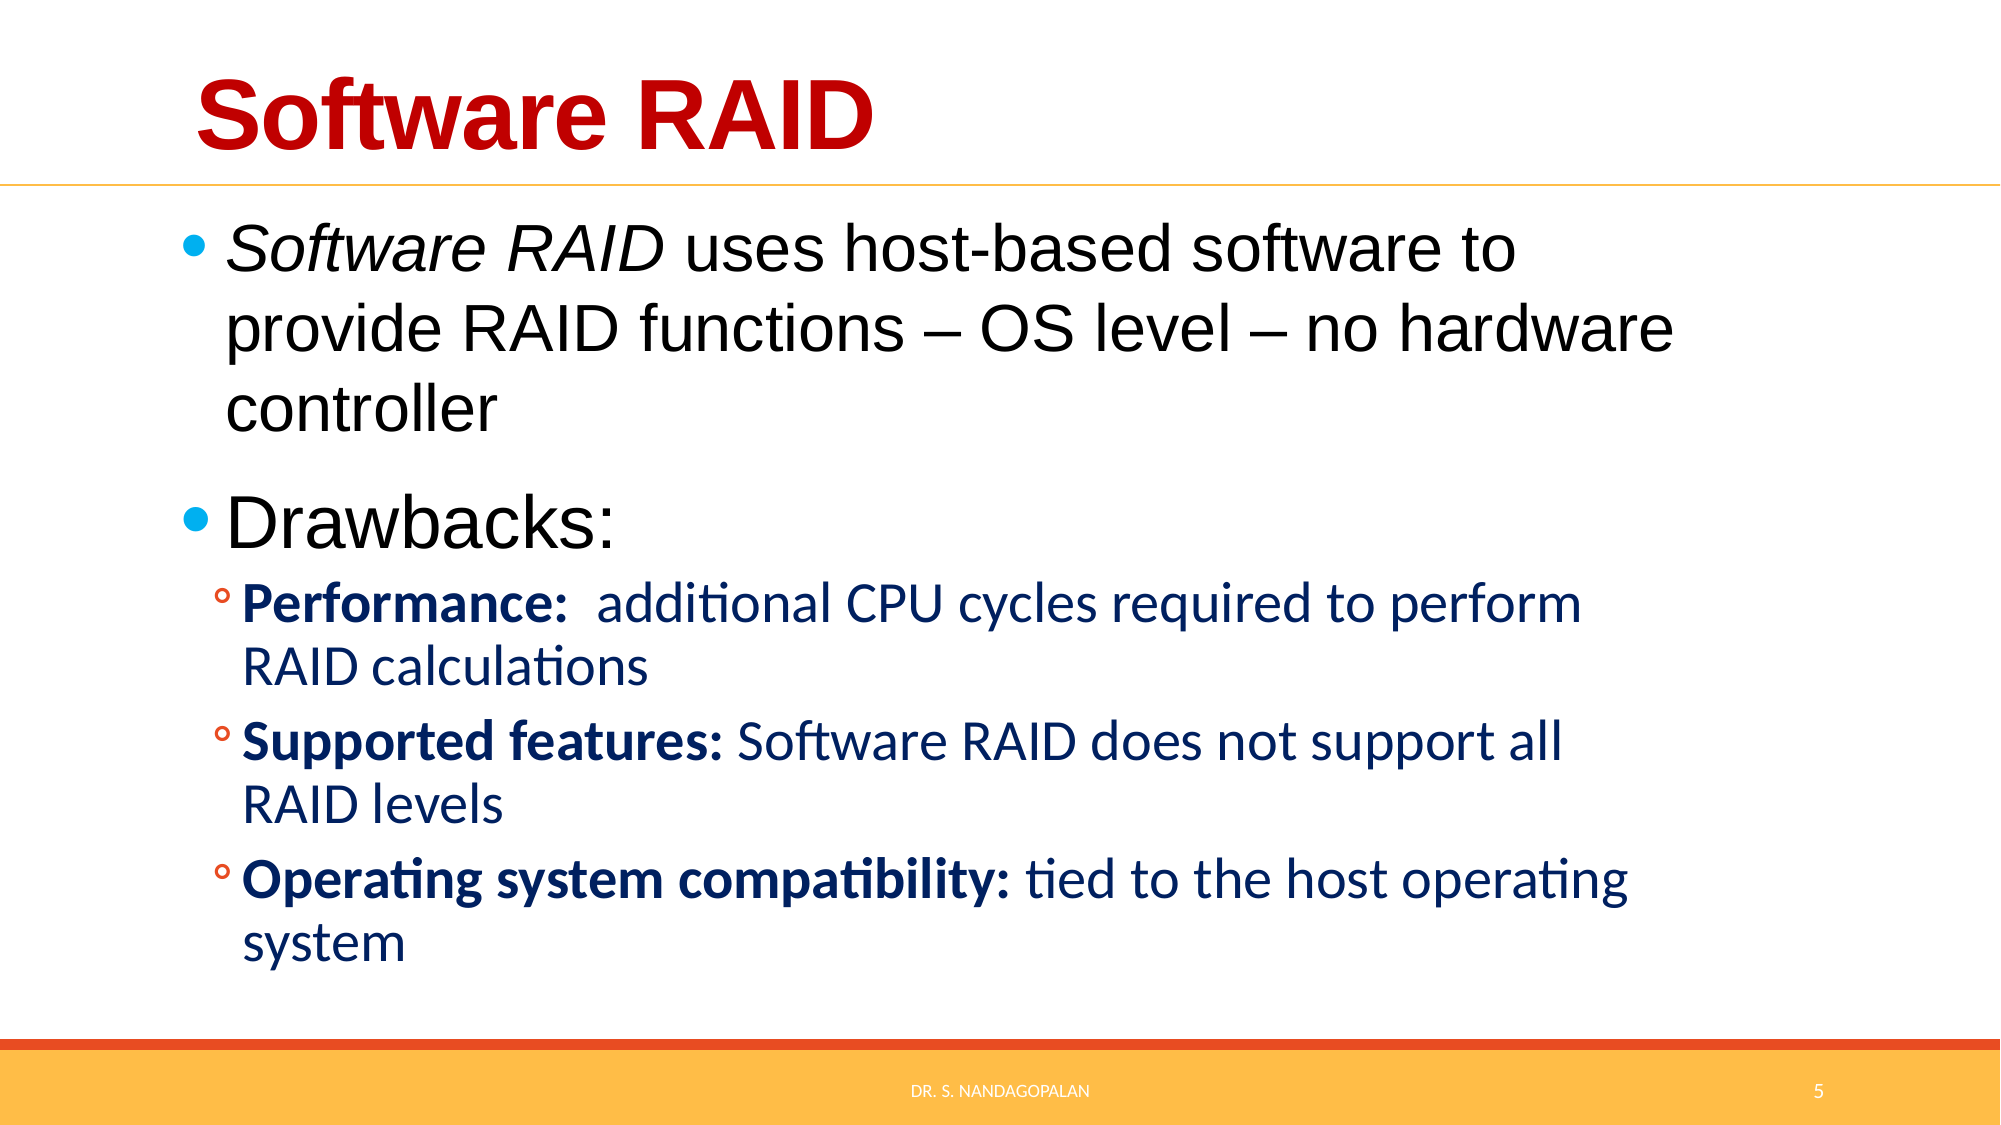

# Software RAID
Software RAID uses host-based software to provide RAID functions – OS level – no hardware controller
Drawbacks:
Performance:  additional CPU cycles required to perform RAID calculations
Supported features: Software RAID does not support all RAID levels
Operating system compatibility: tied to the host operating system
Dr. S. Nandagopalan
5